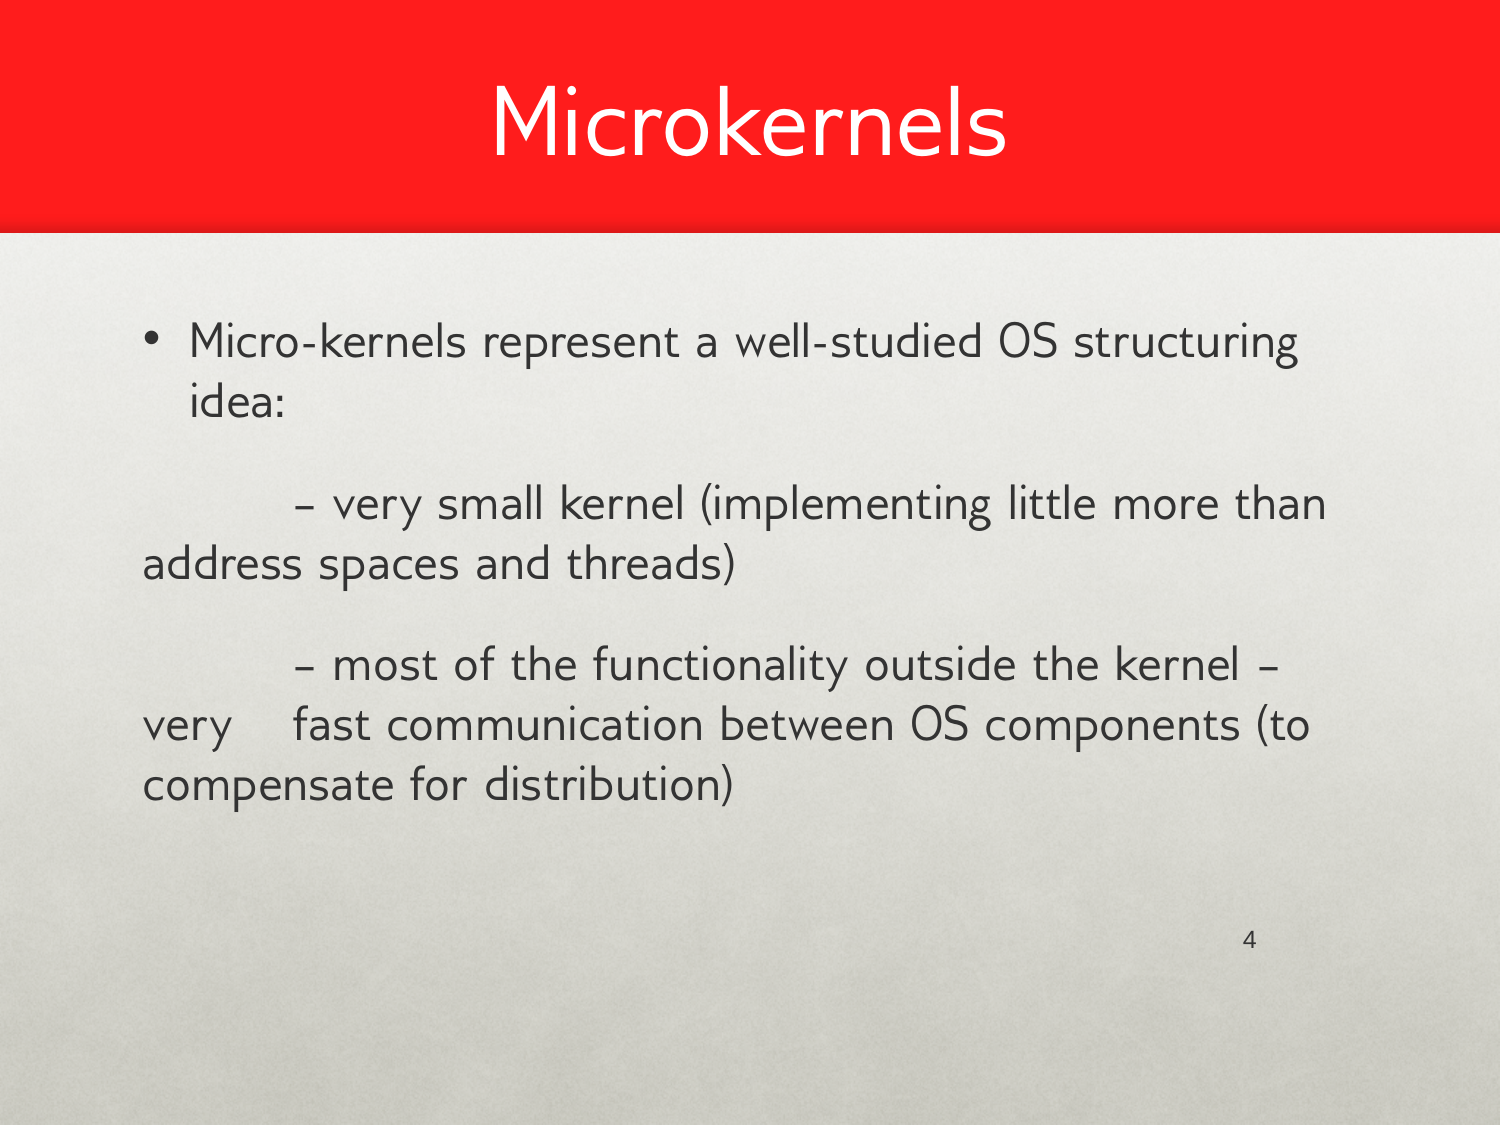

# Microkernels
Micro-kernels represent a well-studied OS structuring idea:
	– very small kernel (implementing little more than 	address spaces and threads)
	– most of the functionality outside the kernel – very 	fast communication between OS components (to 	compensate for distribution)
4